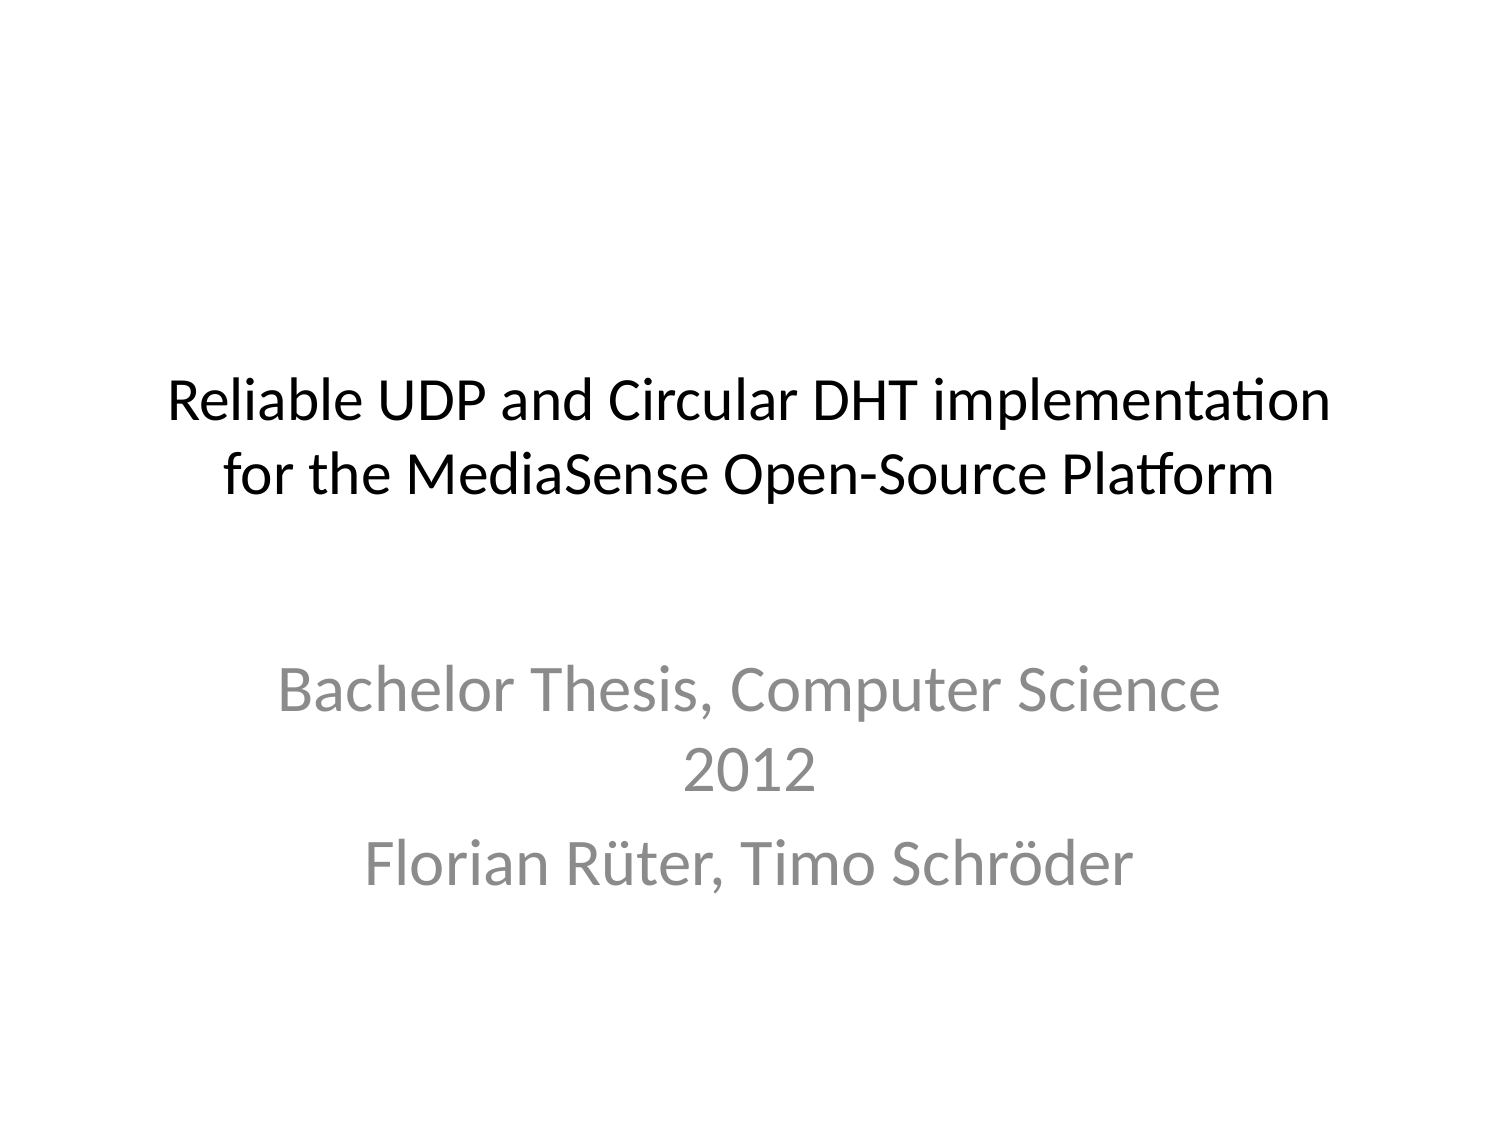

# Reliable UDP and Circular DHT implementation for the MediaSense Open-Source Platform
Bachelor Thesis, Computer Science 2012
Florian Rüter, Timo Schröder